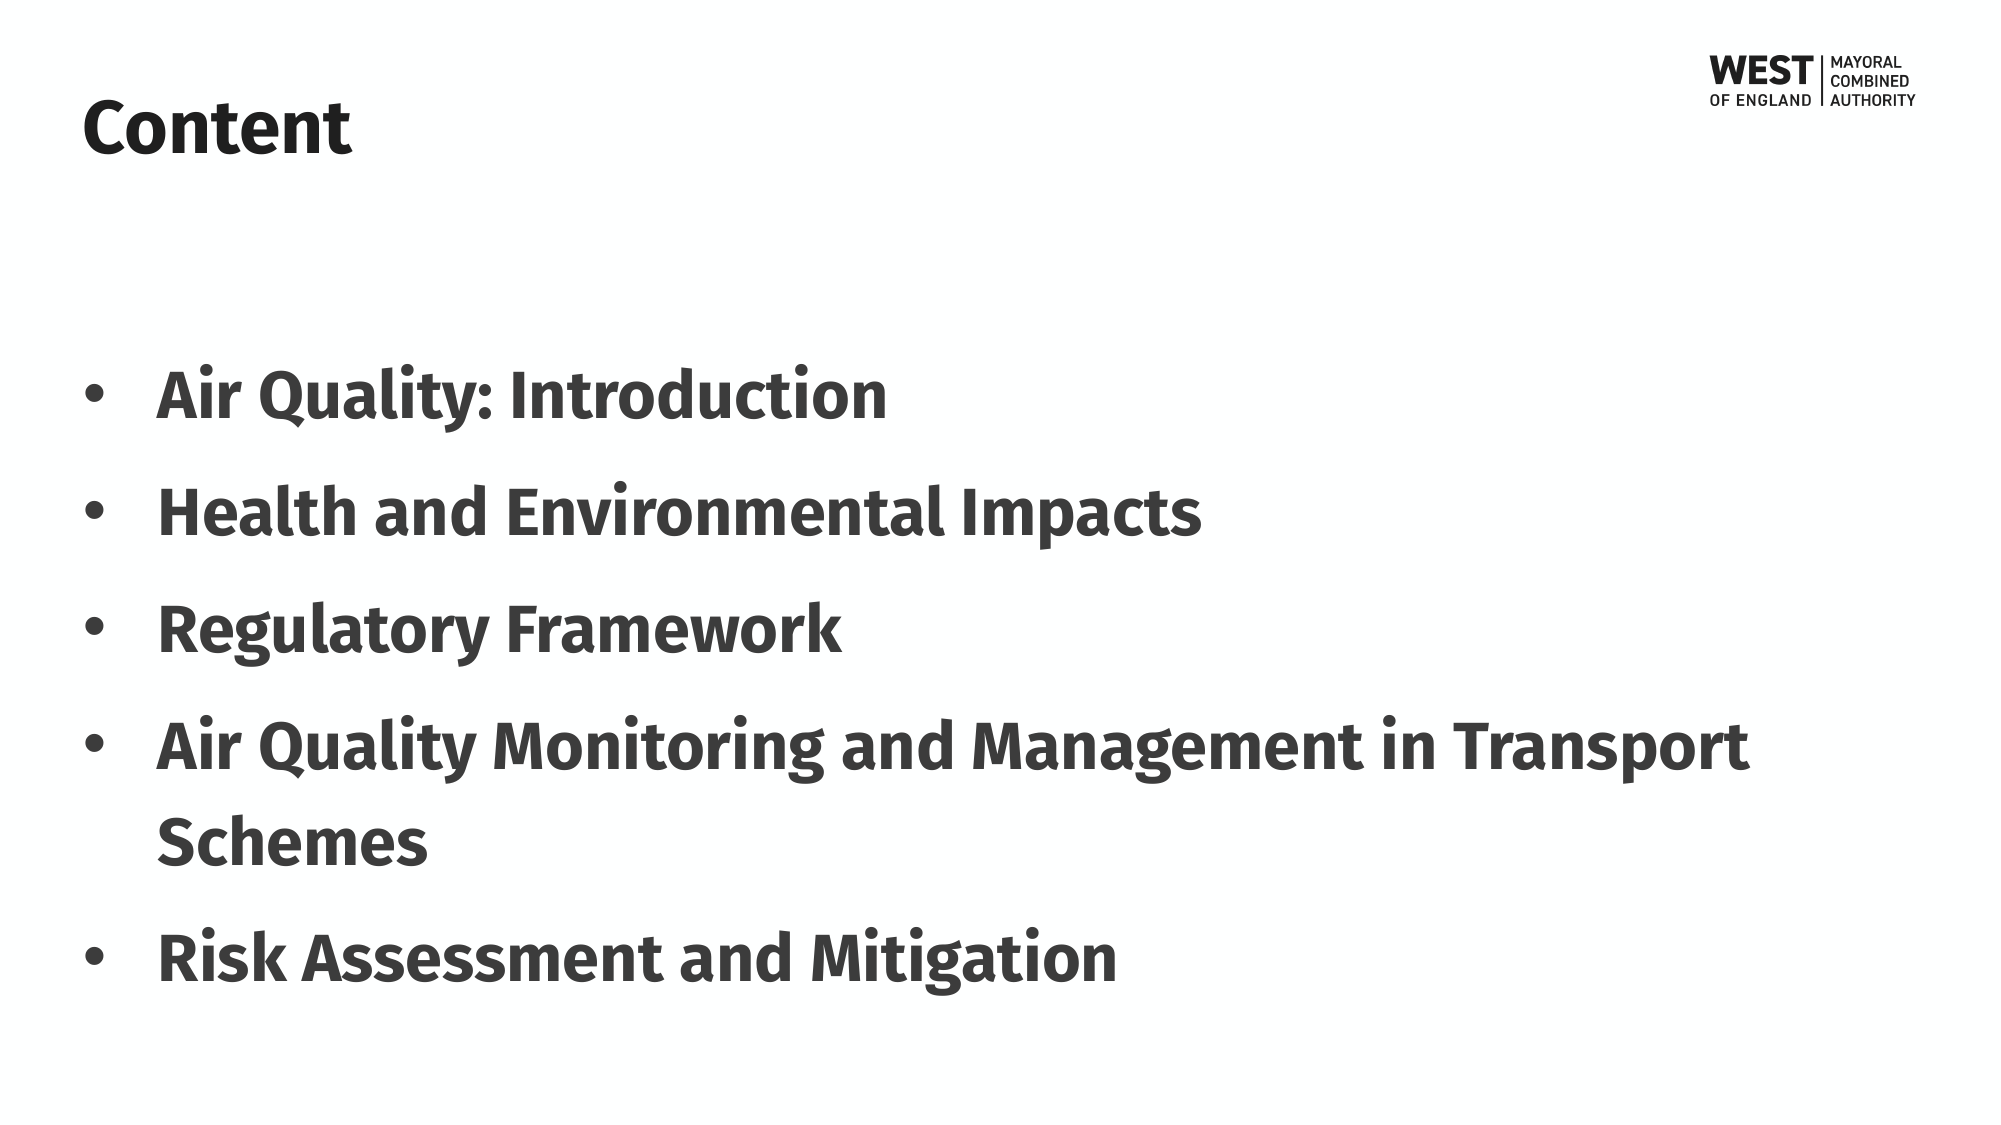

# Content

Air Quality: Introduction
Health and Environmental Impacts
Regulatory Framework
Air Quality Monitoring and Management in Transport Schemes
Risk Assessment and Mitigation